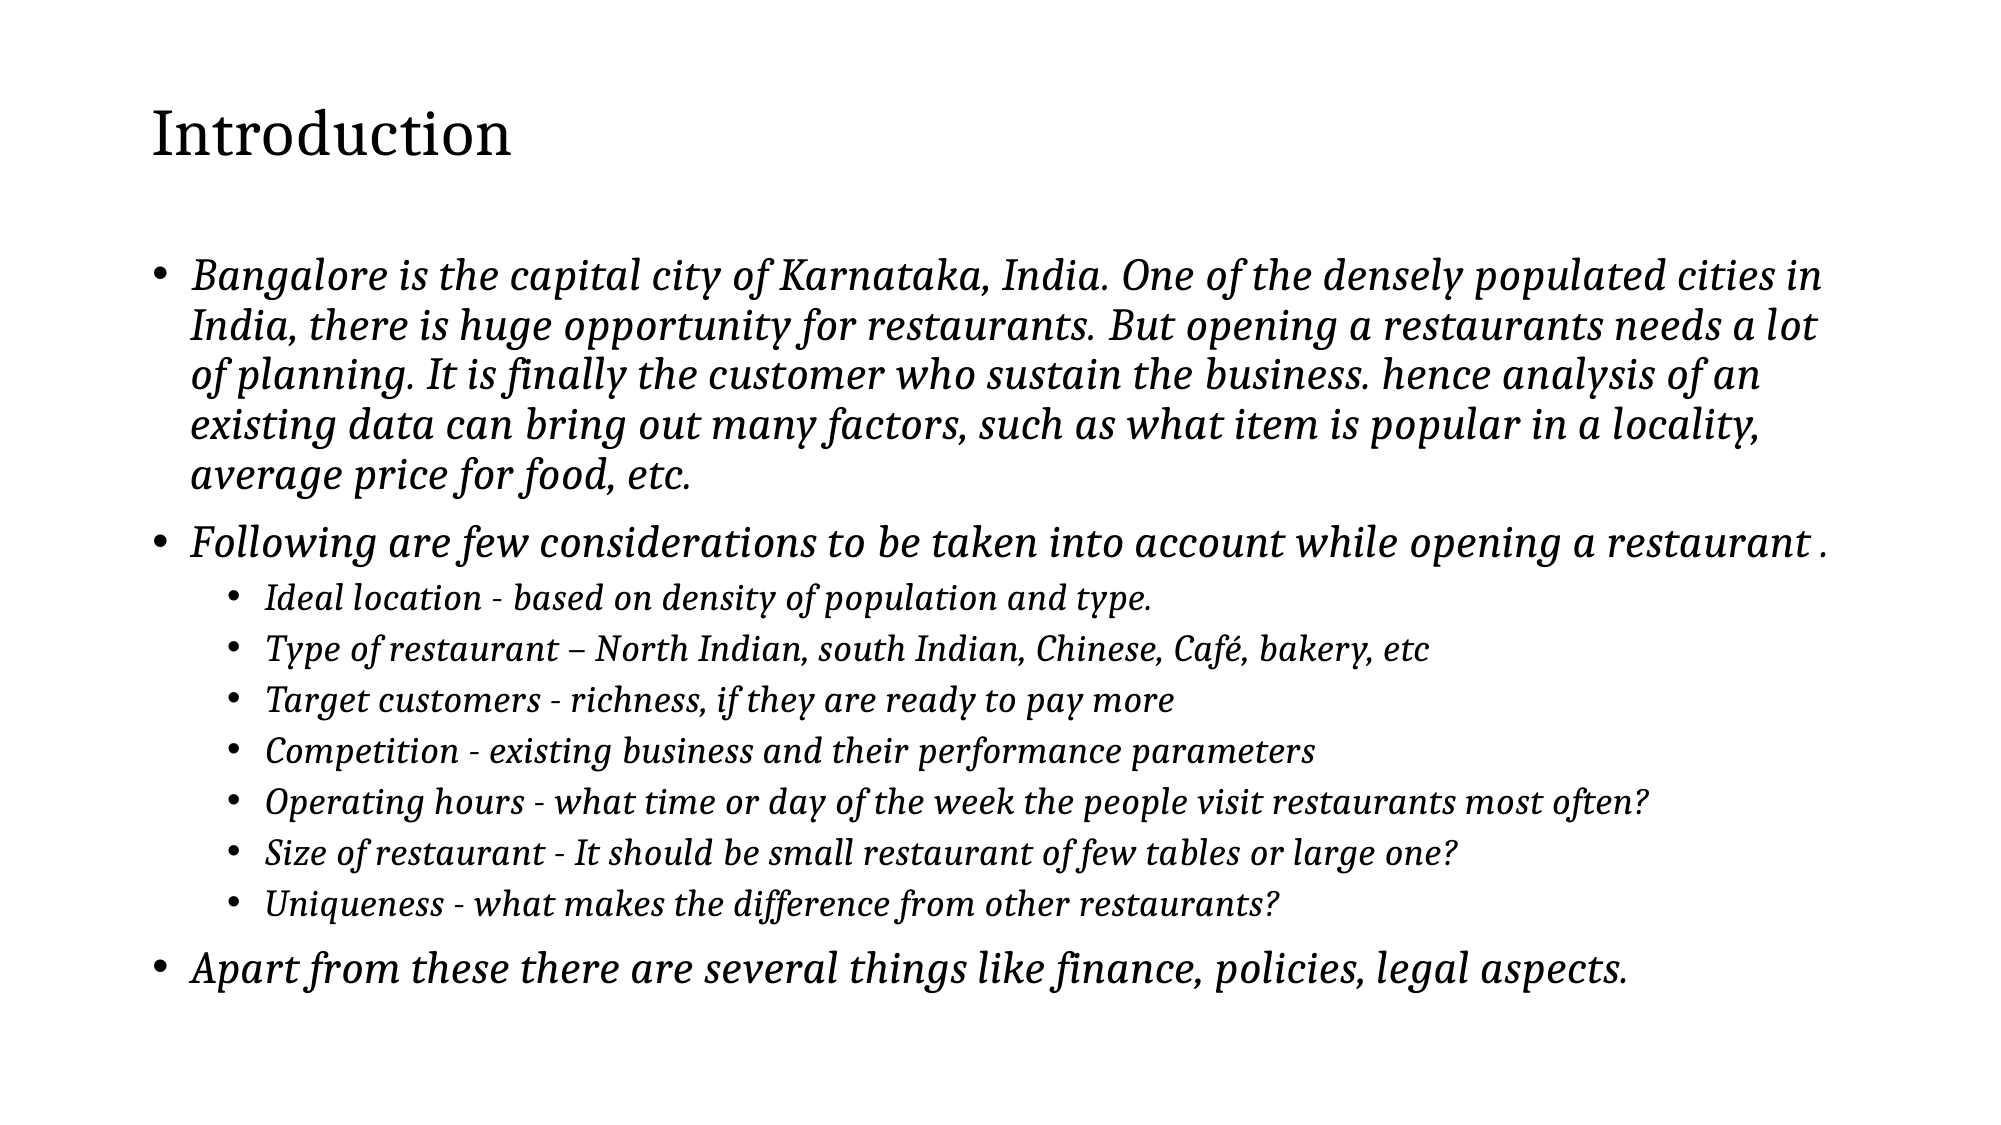

# Introduction
Bangalore is the capital city of Karnataka, India. One of the densely populated cities in India, there is huge opportunity for restaurants. But opening a restaurants needs a lot of planning. It is finally the customer who sustain the business. hence analysis of an existing data can bring out many factors, such as what item is popular in a locality, average price for food, etc.
Following are few considerations to be taken into account while opening a restaurant .
Ideal location - based on density of population and type.
Type of restaurant – North Indian, south Indian, Chinese, Café, bakery, etc
Target customers - richness, if they are ready to pay more
Competition - existing business and their performance parameters
Operating hours - what time or day of the week the people visit restaurants most often?
Size of restaurant - It should be small restaurant of few tables or large one?
Uniqueness - what makes the difference from other restaurants?
Apart from these there are several things like finance, policies, legal aspects.